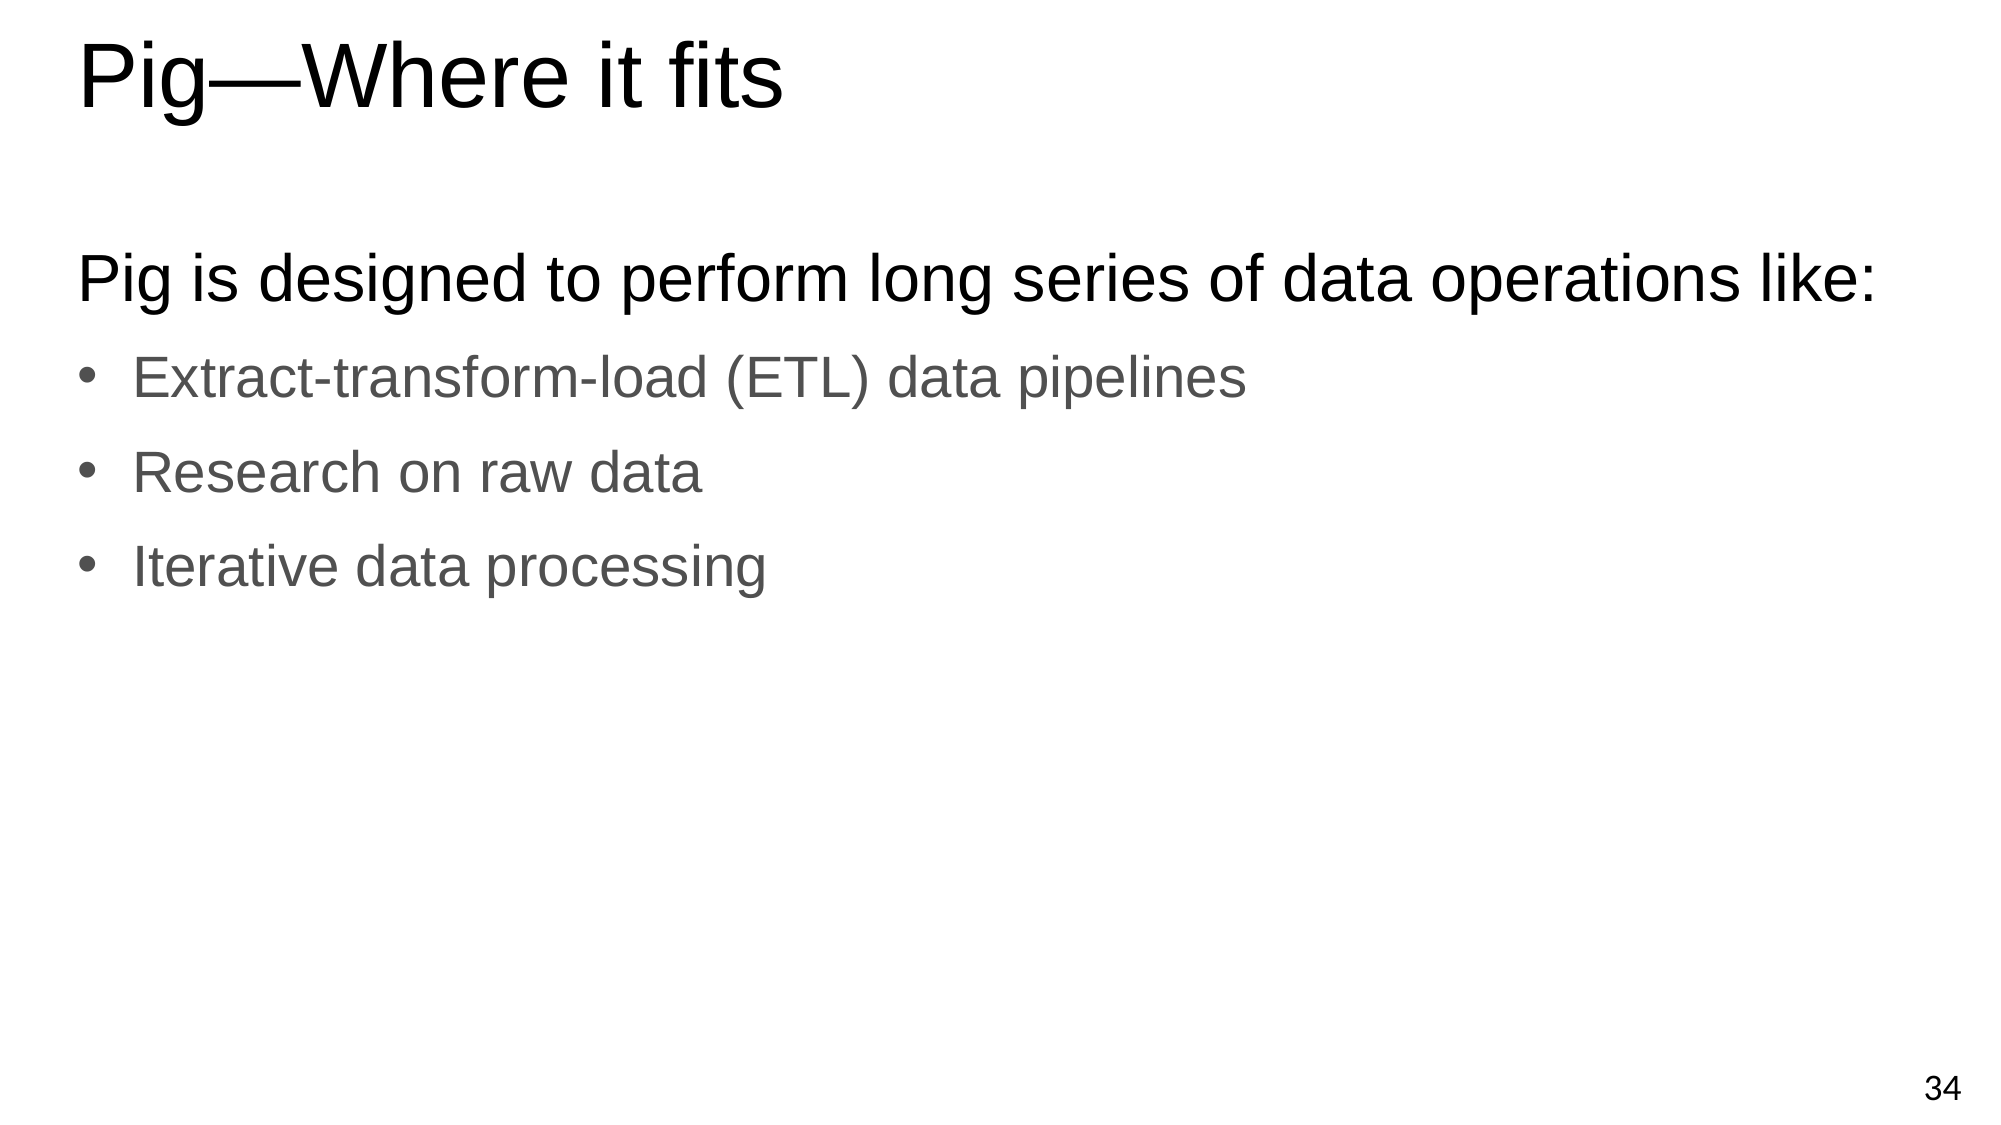

# Pig—Where it fits
Pig is designed to perform long series of data operations like:
Extract-transform-load (ETL) data pipelines
Research on raw data
Iterative data processing

34